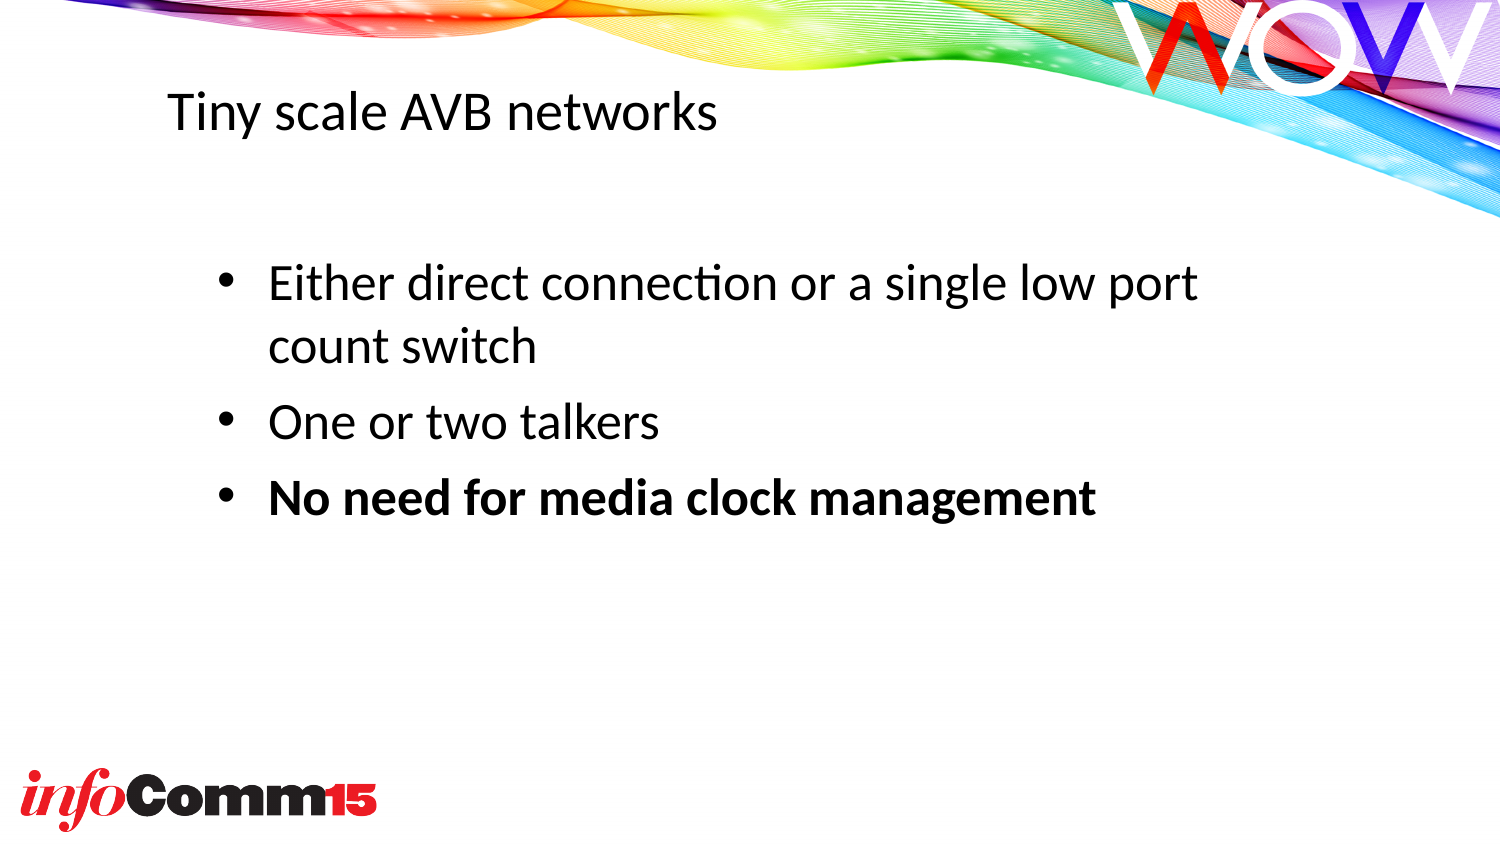

Tiny scale AVB networks
Either direct connection or a single low port count switch
One or two talkers
No need for media clock management